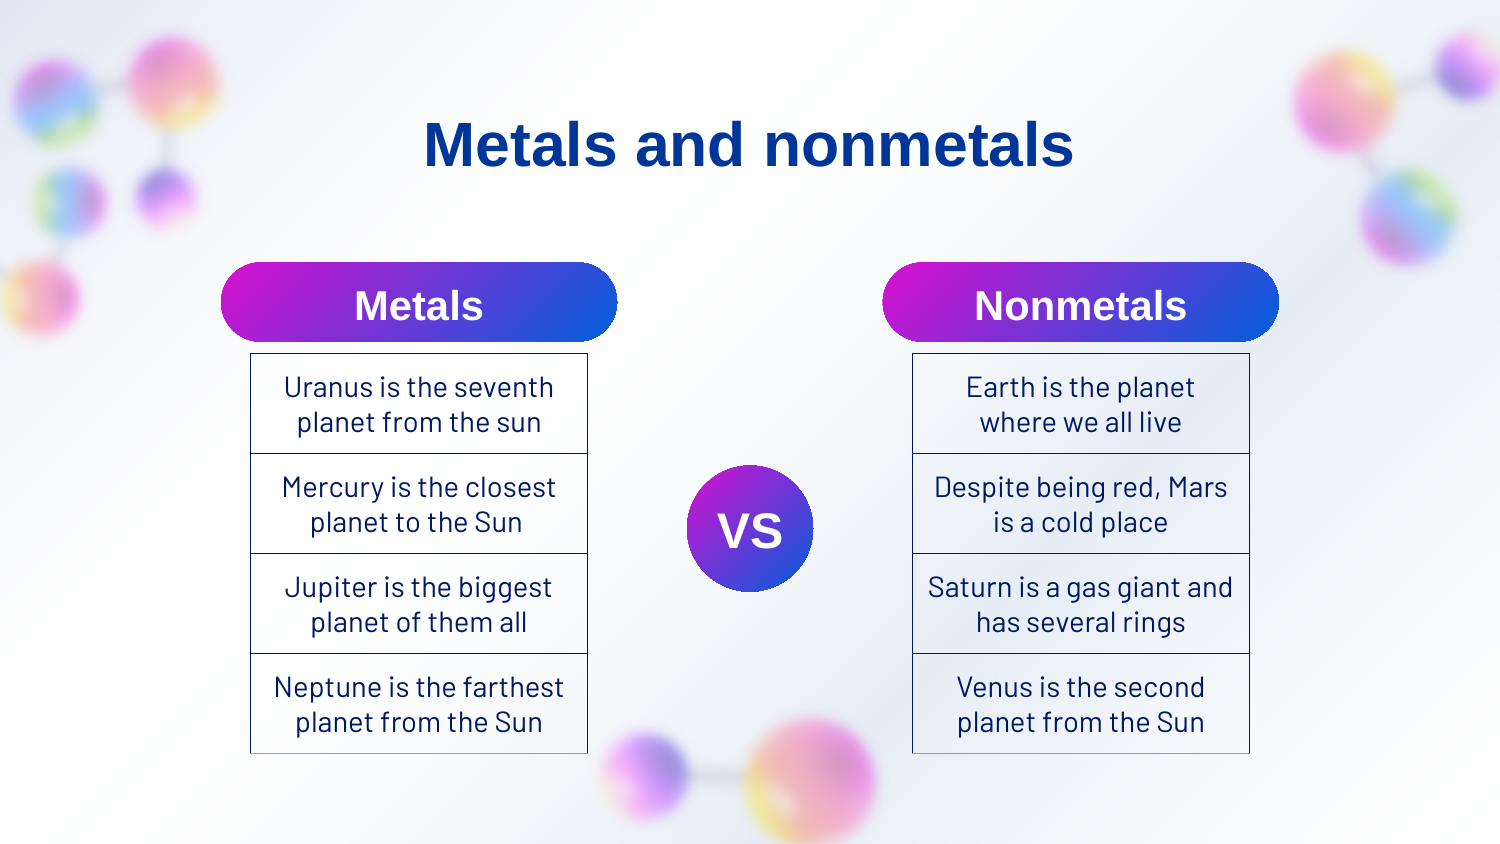

# Metals and nonmetals

Metals
Nonmetals
| Uranus is the seventh planet from the sun |
| --- |
| Mercury is the closest planet to the Sun |
| Jupiter is the biggest planet of them all |
| Neptune is the farthest planet from the Sun |
| Earth is the planet where we all live |
| --- |
| Despite being red, Mars is a cold place |
| Saturn is a gas giant and has several rings |
| Venus is the second planet from the Sun |

VS